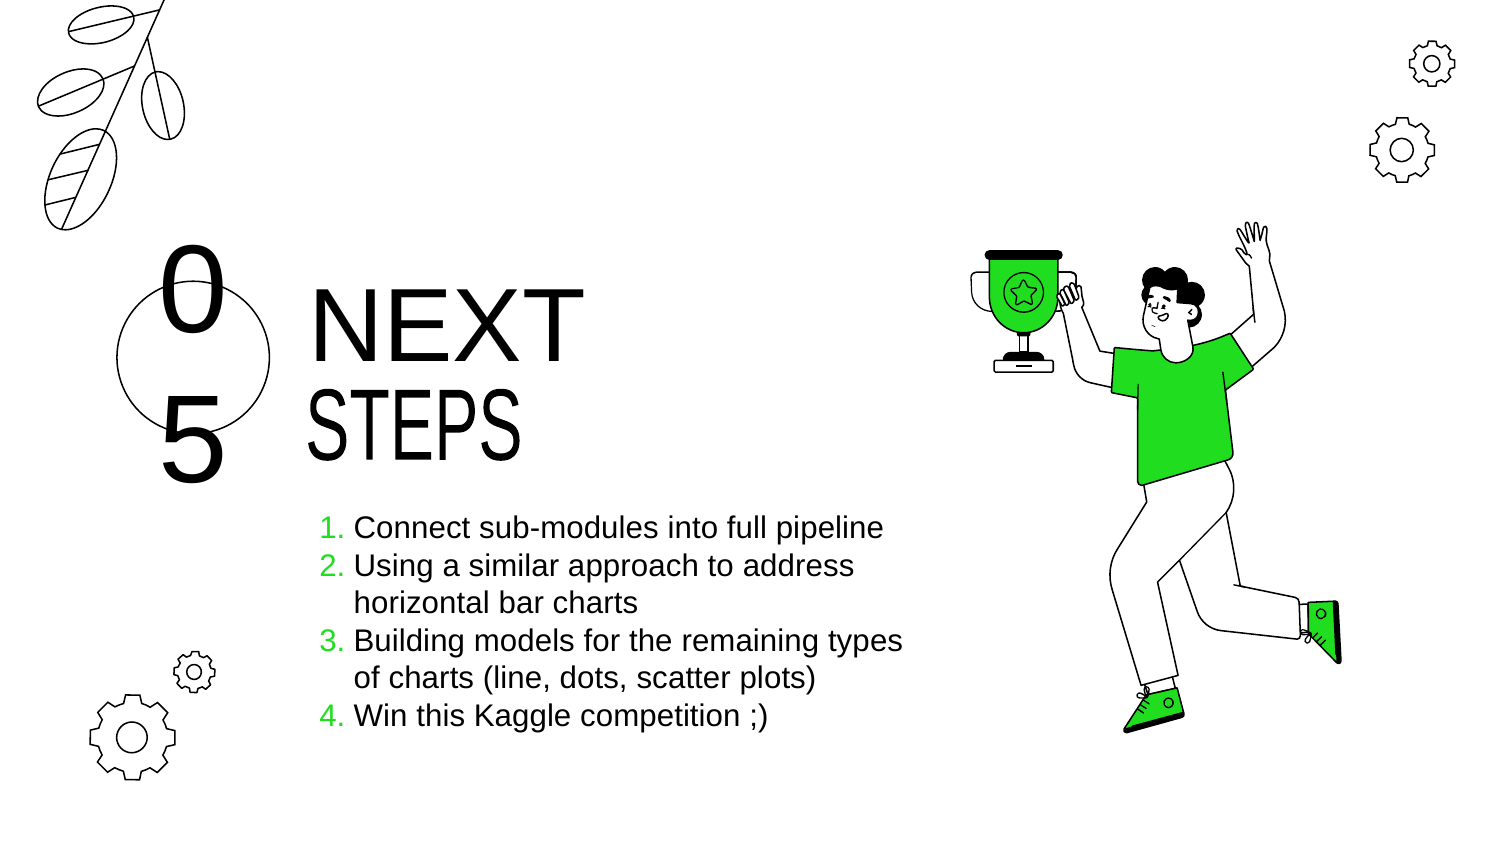

# NEXT

05
STEPS
Connect sub-modules into full pipeline
Using a similar approach to address horizontal bar charts
Building models for the remaining types of charts (line, dots, scatter plots)
Win this Kaggle competition ;)